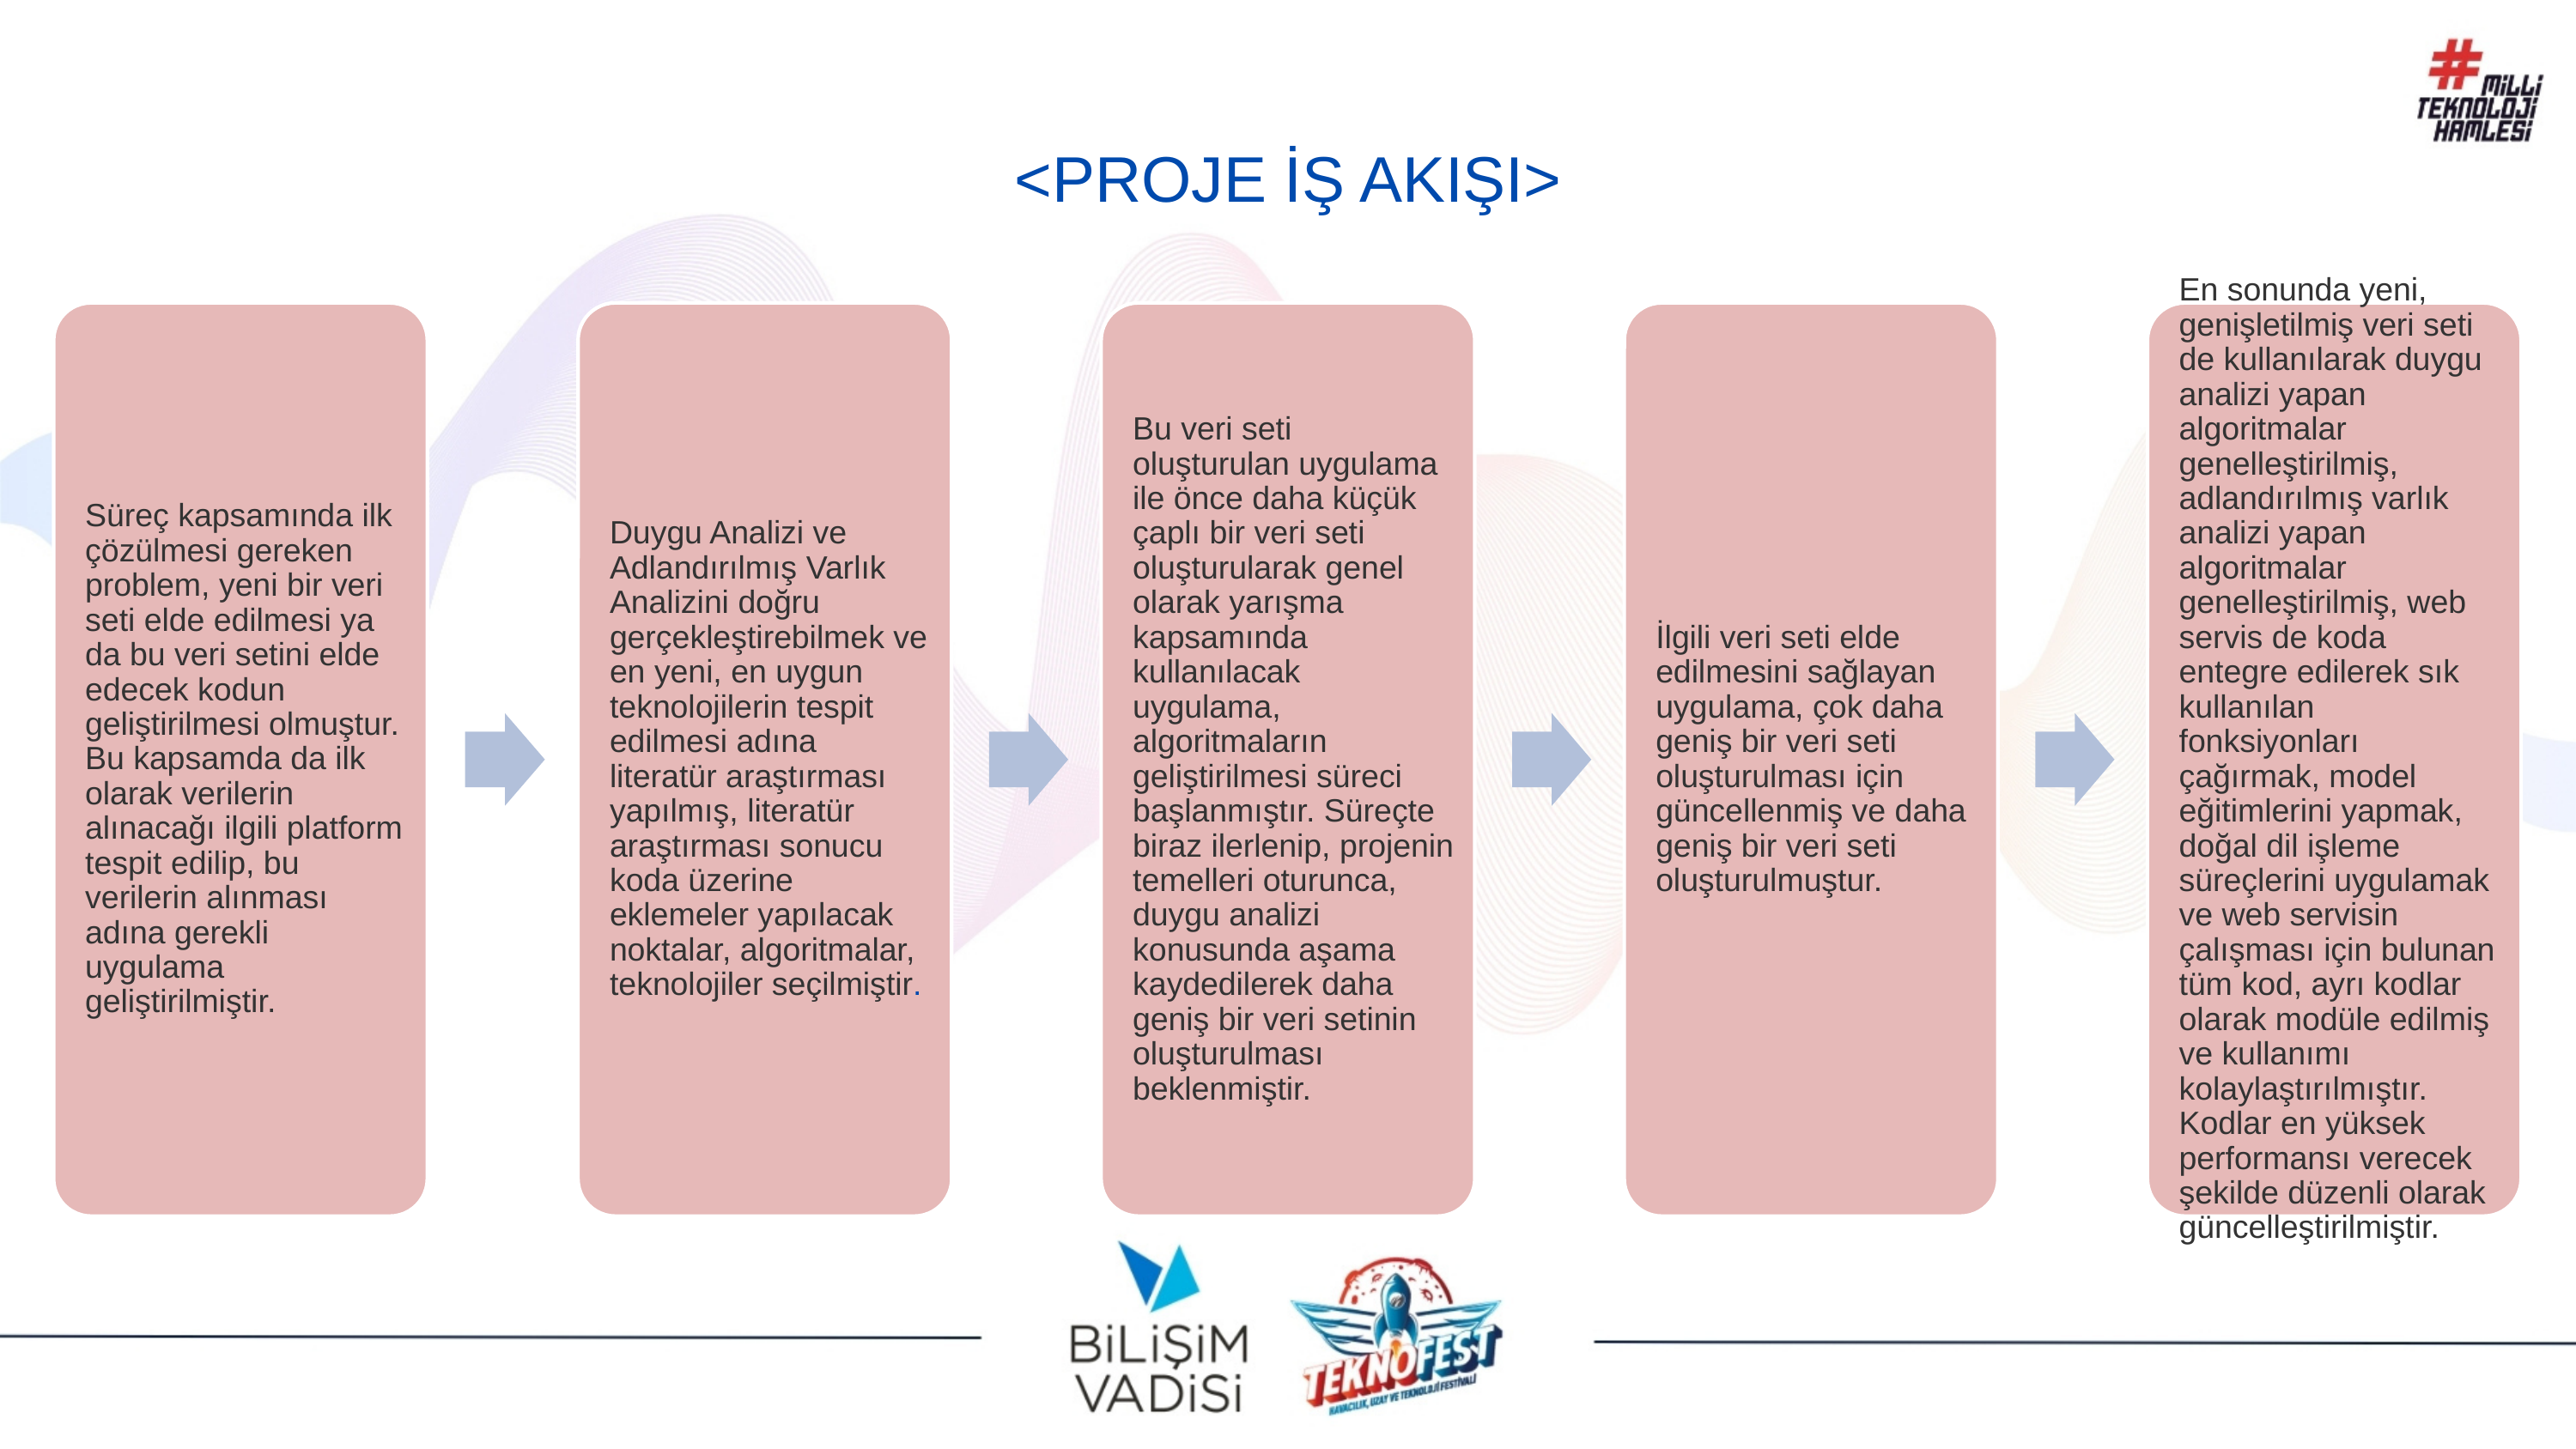

Süreç kapsamında ilk çözülmesi gereken problem, yeni bir veri seti elde edilmesi ya da bu veri setini elde edecek kodun geliştirilmesi olmuştur. Bu kapsamda da ilk olarak verilerin alınacağı ilgili platform tespit edilip, bu verilerin alınması adına gerekli uygulama geliştirilmiştir.

Duygu Analizi ve Adlandırılmış Varlık Analizini doğru gerçekleştirebilmek ve en yeni, en uygun teknolojilerin tespit edilmesi adına literatür araştırması yapılmış, literatür araştırması sonucu koda üzerine eklemeler yapılacak noktalar, algoritmalar, teknolojiler seçilmiştir.

Bu veri seti oluşturulan uygulama ile önce daha küçük çaplı bir veri seti oluşturularak genel olarak yarışma kapsamında kullanılacak uygulama, algoritmaların geliştirilmesi süreci başlanmıştır. Süreçte biraz ilerlenip, projenin temelleri oturunca, duygu analizi konusunda aşama kaydedilerek daha geniş bir veri setinin oluşturulması beklenmiştir.

İlgili veri seti elde edilmesini sağlayan uygulama, çok daha geniş bir veri seti oluşturulması için güncellenmiş ve daha geniş bir veri seti oluşturulmuştur.

En sonunda yeni, genişletilmiş veri seti de kullanılarak duygu analizi yapan algoritmalar genelleştirilmiş, adlandırılmış varlık analizi yapan algoritmalar genelleştirilmiş, web servis de koda entegre edilerek sık kullanılan fonksiyonları çağırmak, model eğitimlerini yapmak, doğal dil işleme süreçlerini uygulamak ve web servisin çalışması için bulunan tüm kod, ayrı kodlar olarak modüle edilmiş ve kullanımı kolaylaştırılmıştır. Kodlar en yüksek performansı verecek şekilde düzenli olarak güncelleştirilmiştir.
<PROJE İŞ AKIŞI>